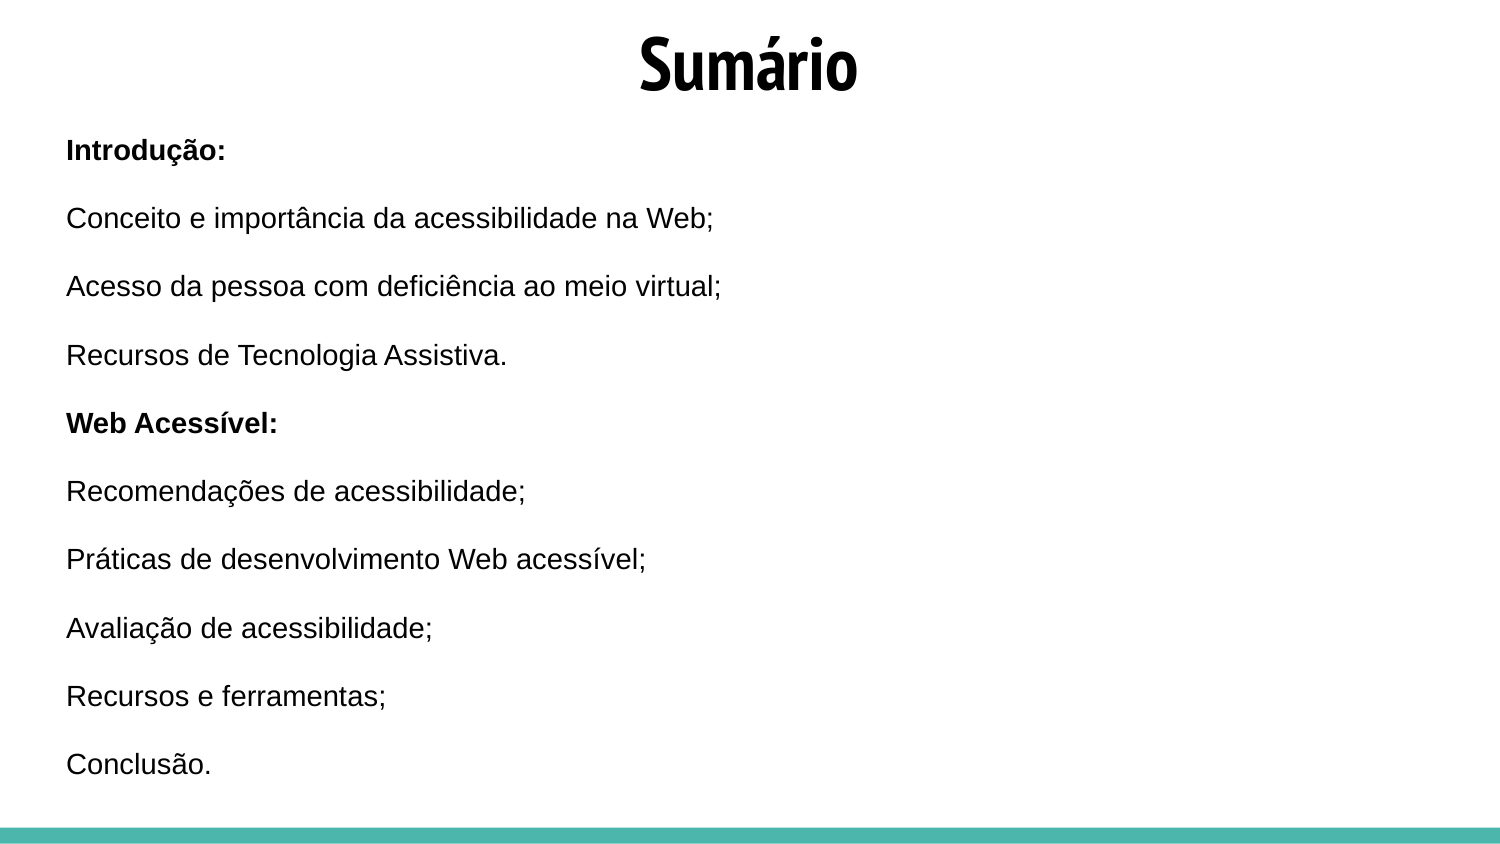

# Sumário
Introdução:
Conceito e importância da acessibilidade na Web;
Acesso da pessoa com deficiência ao meio virtual;
Recursos de Tecnologia Assistiva.
Web Acessível:
Recomendações de acessibilidade;
Práticas de desenvolvimento Web acessível;
Avaliação de acessibilidade;
Recursos e ferramentas;
Conclusão.